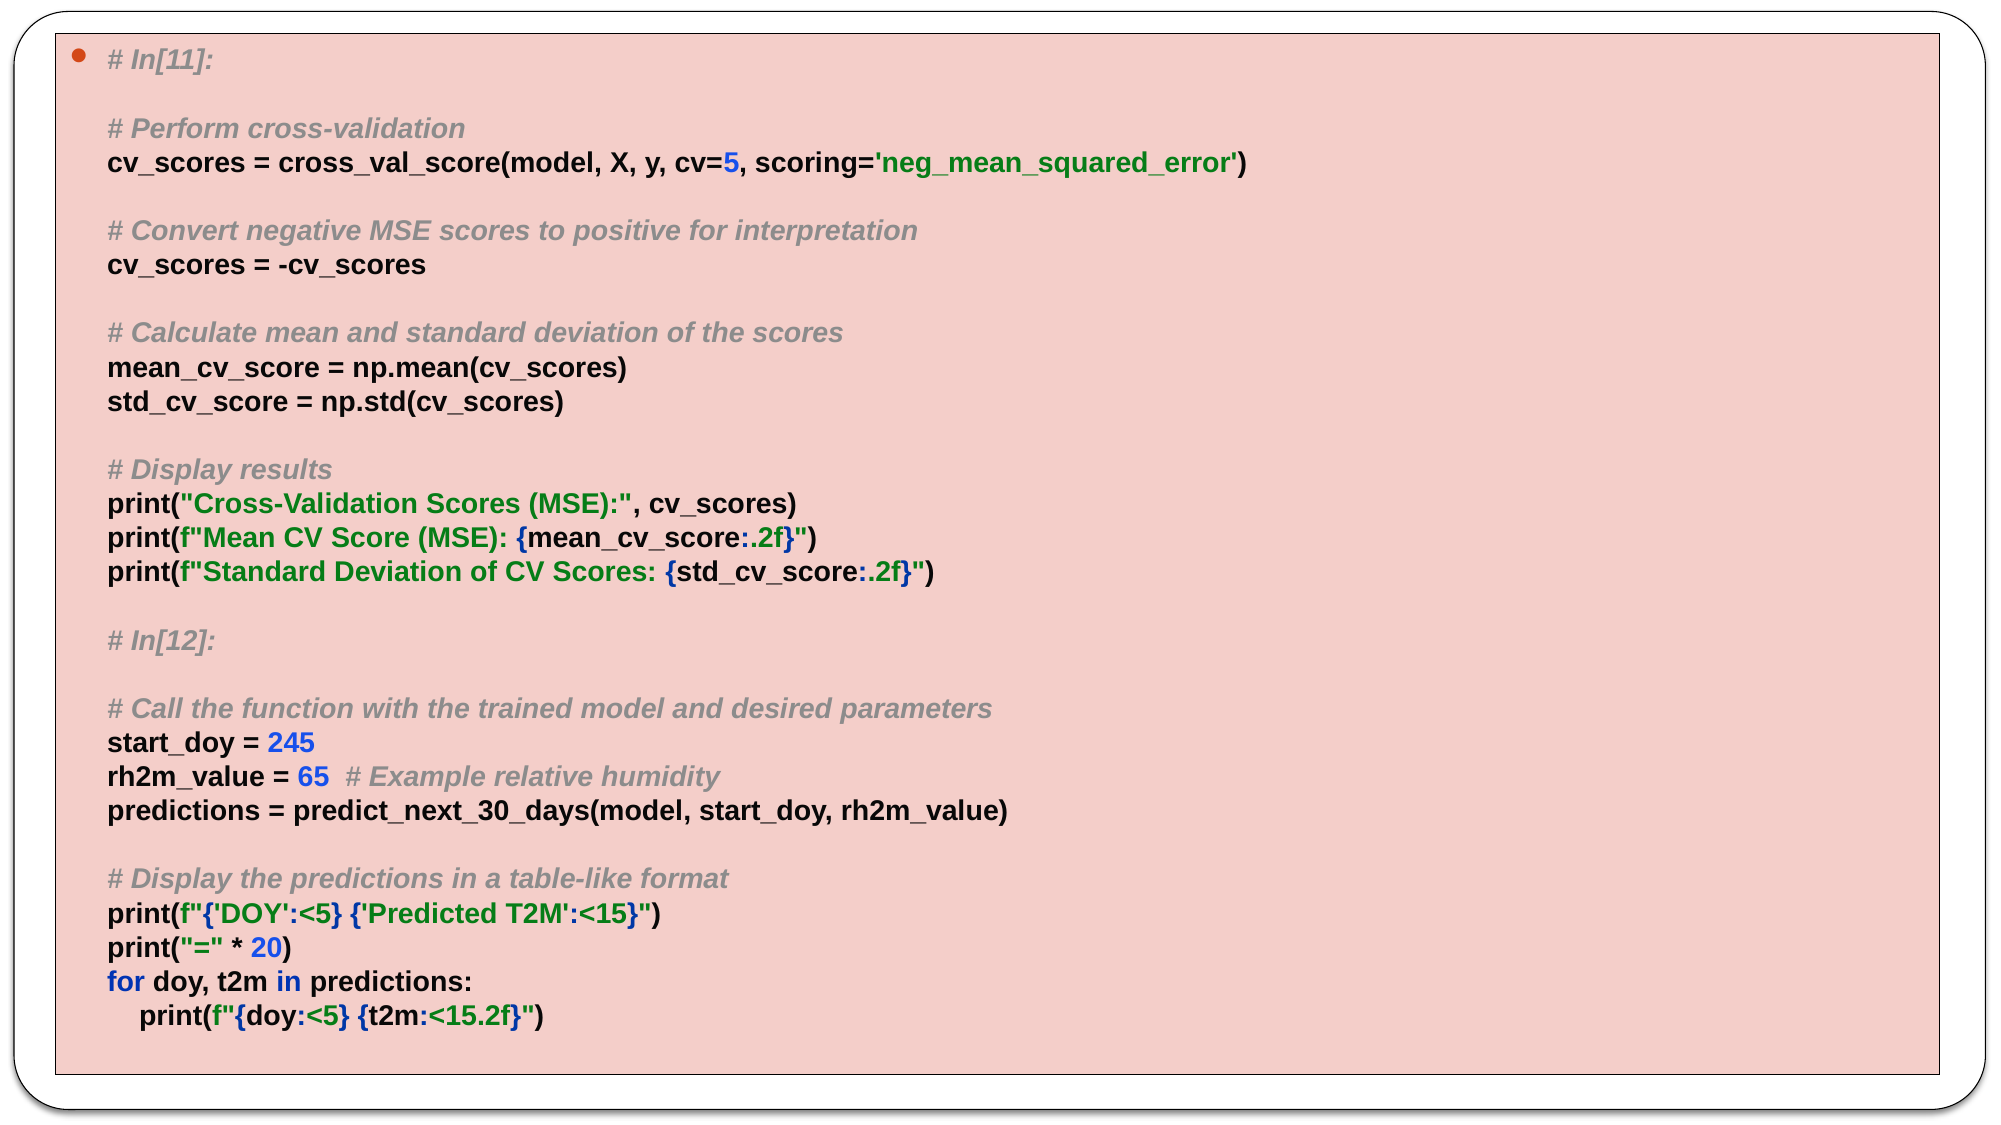

# In[11]: # Perform cross-validation cv_scores = cross_val_score(model, X, y, cv=5, scoring='neg_mean_squared_error') # Convert negative MSE scores to positive for interpretation cv_scores = -cv_scores # Calculate mean and standard deviation of the scores mean_cv_score = np.mean(cv_scores) std_cv_score = np.std(cv_scores) # Display results print("Cross-Validation Scores (MSE):", cv_scores) print(f"Mean CV Score (MSE): {mean_cv_score:.2f}") print(f"Standard Deviation of CV Scores: {std_cv_score:.2f}") # In[12]: # Call the function with the trained model and desired parameters start_doy = 245 rh2m_value = 65  # Example relative humidity predictions = predict_next_30_days(model, start_doy, rh2m_value) # Display the predictions in a table-like format print(f"{'DOY':<5} {'Predicted T2M':<15}") print("=" * 20) for doy, t2m in predictions: print(f"{doy:<5} {t2m:<15.2f}")